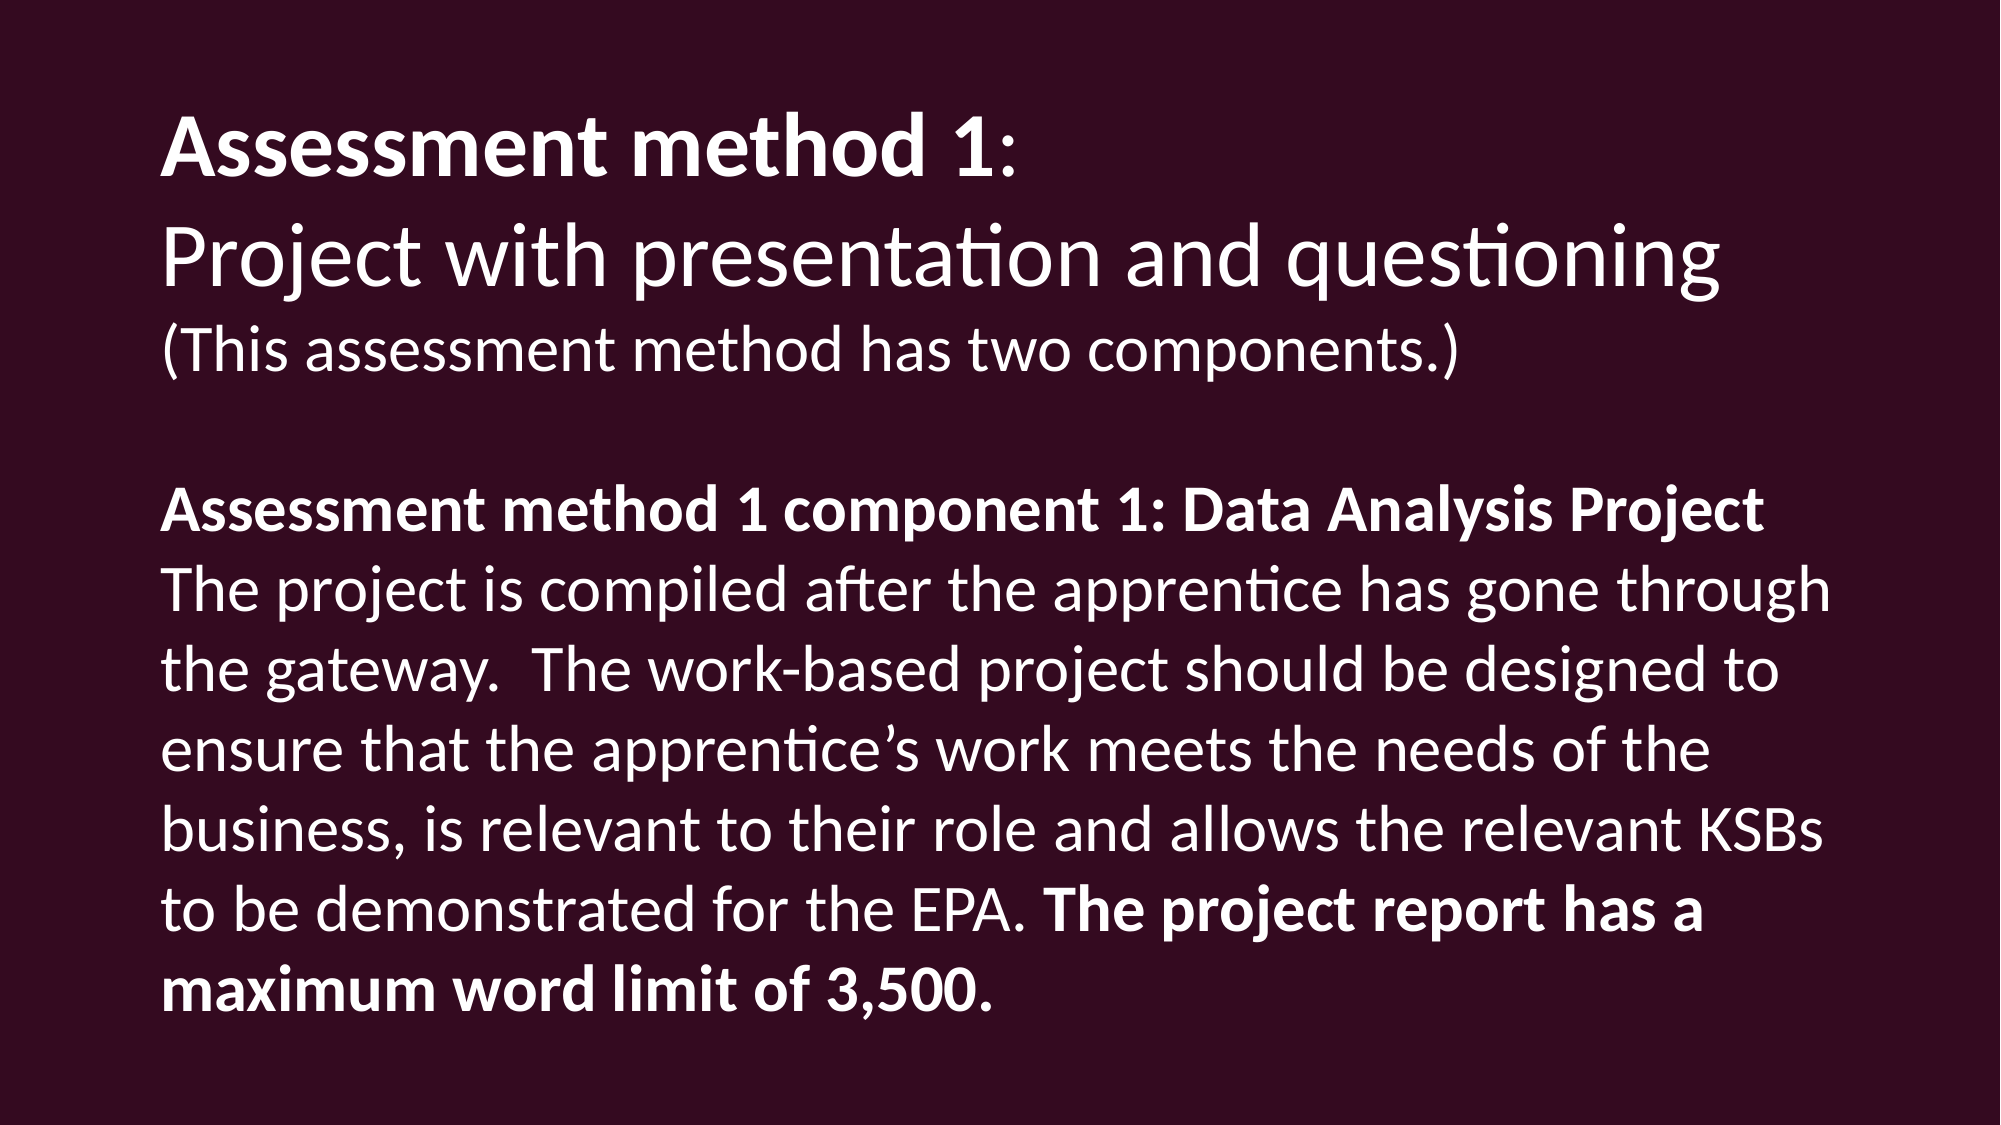

Assessment method 1:
Project with presentation and questioning
(This assessment method has two components.)

Assessment method 1 component 1: Data Analysis Project
The project is compiled after the apprentice has gone through the gateway.  The work-based project should be designed to ensure that the apprentice’s work meets the needs of the business, is relevant to their role and allows the relevant KSBs to be demonstrated for the EPA. The project report has a maximum word limit of 3,500.